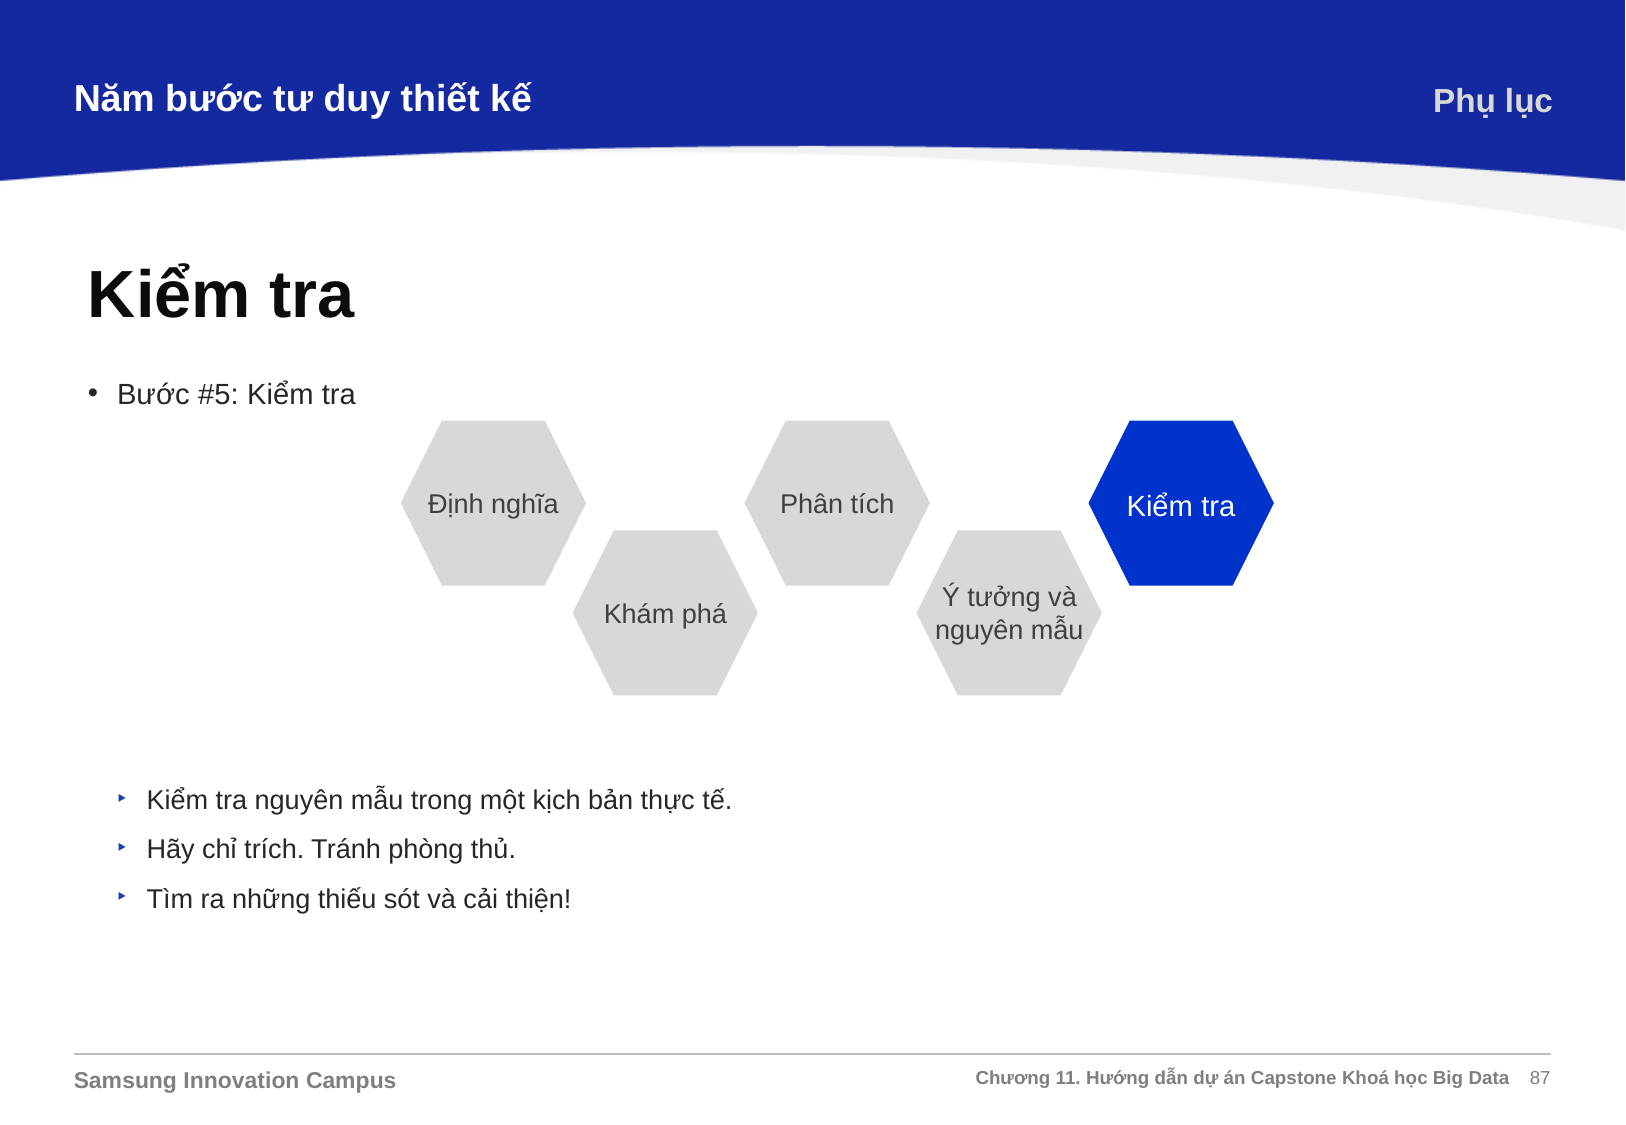

Năm bước tư duy thiết kế
Phụ lục
Kiểm tra
Bước #5: Kiểm tra

Định nghĩa
Phân tích
Kiểm tra

Khám phá
Ý tưởng và nguyên mẫu
Kiểm tra nguyên mẫu trong một kịch bản thực tế.
Hãy chỉ trích. Tránh phòng thủ.
Tìm ra những thiếu sót và cải thiện!